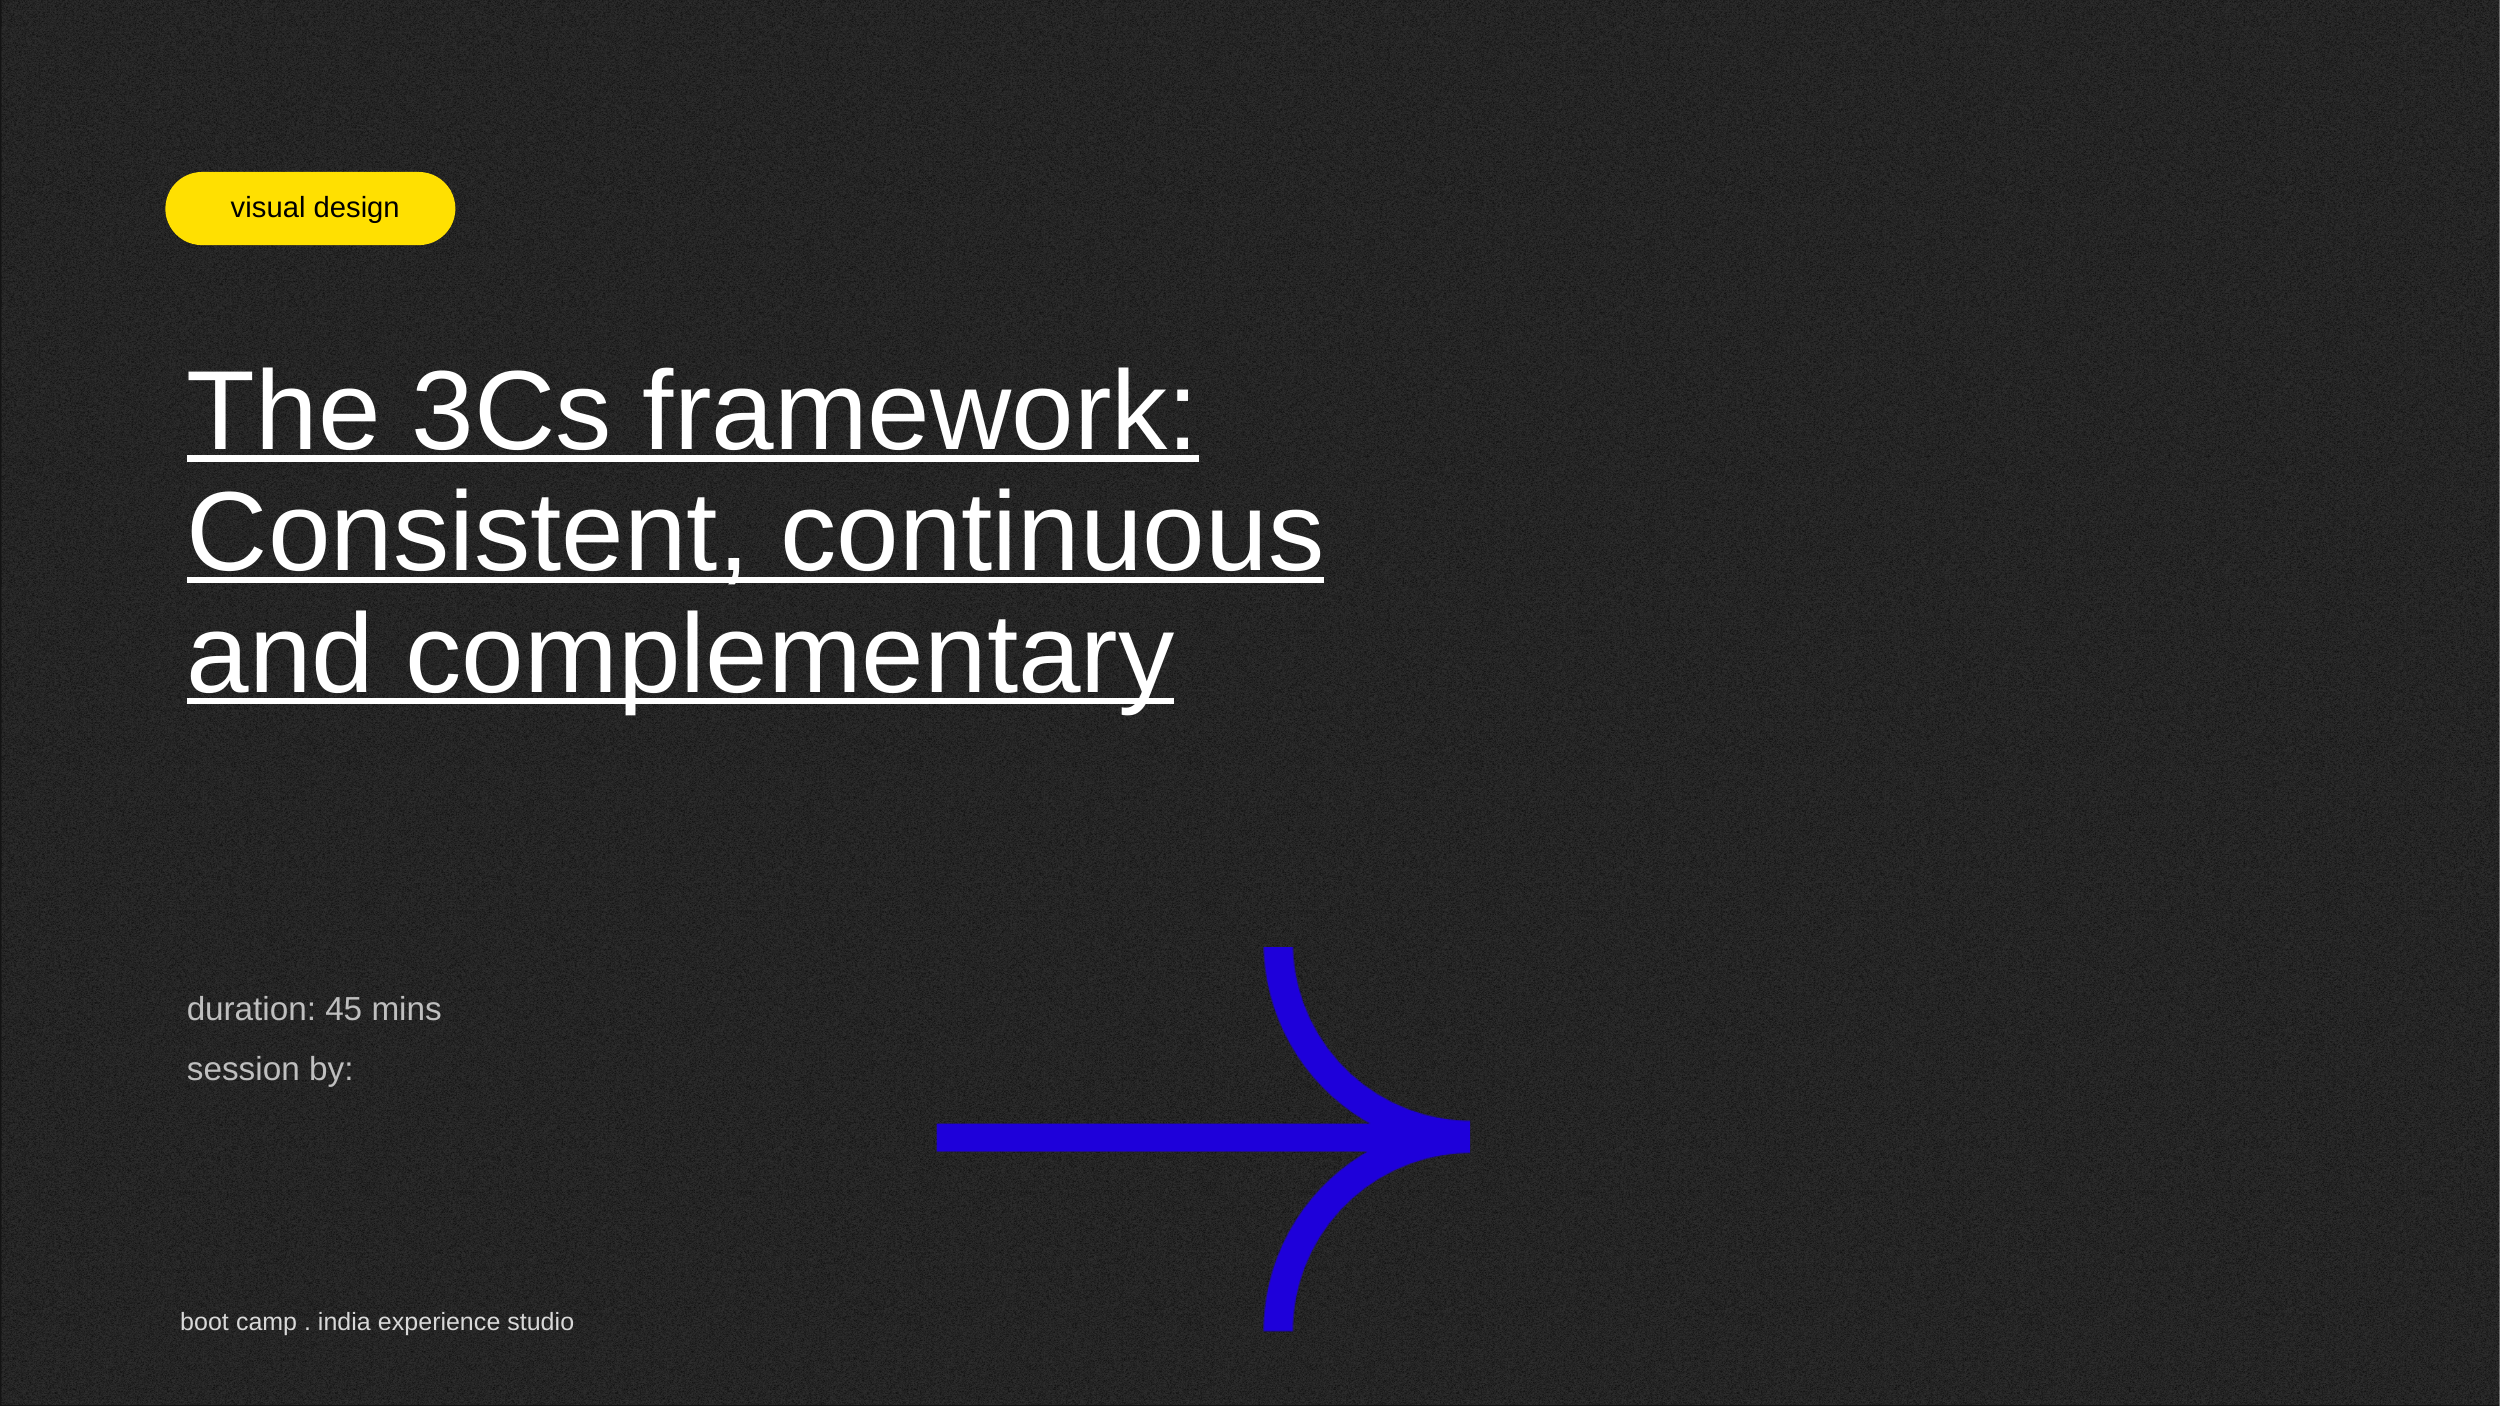

# The 3Cs framework: Consistent, continuous and complementary
duration: 45 mins
session by: